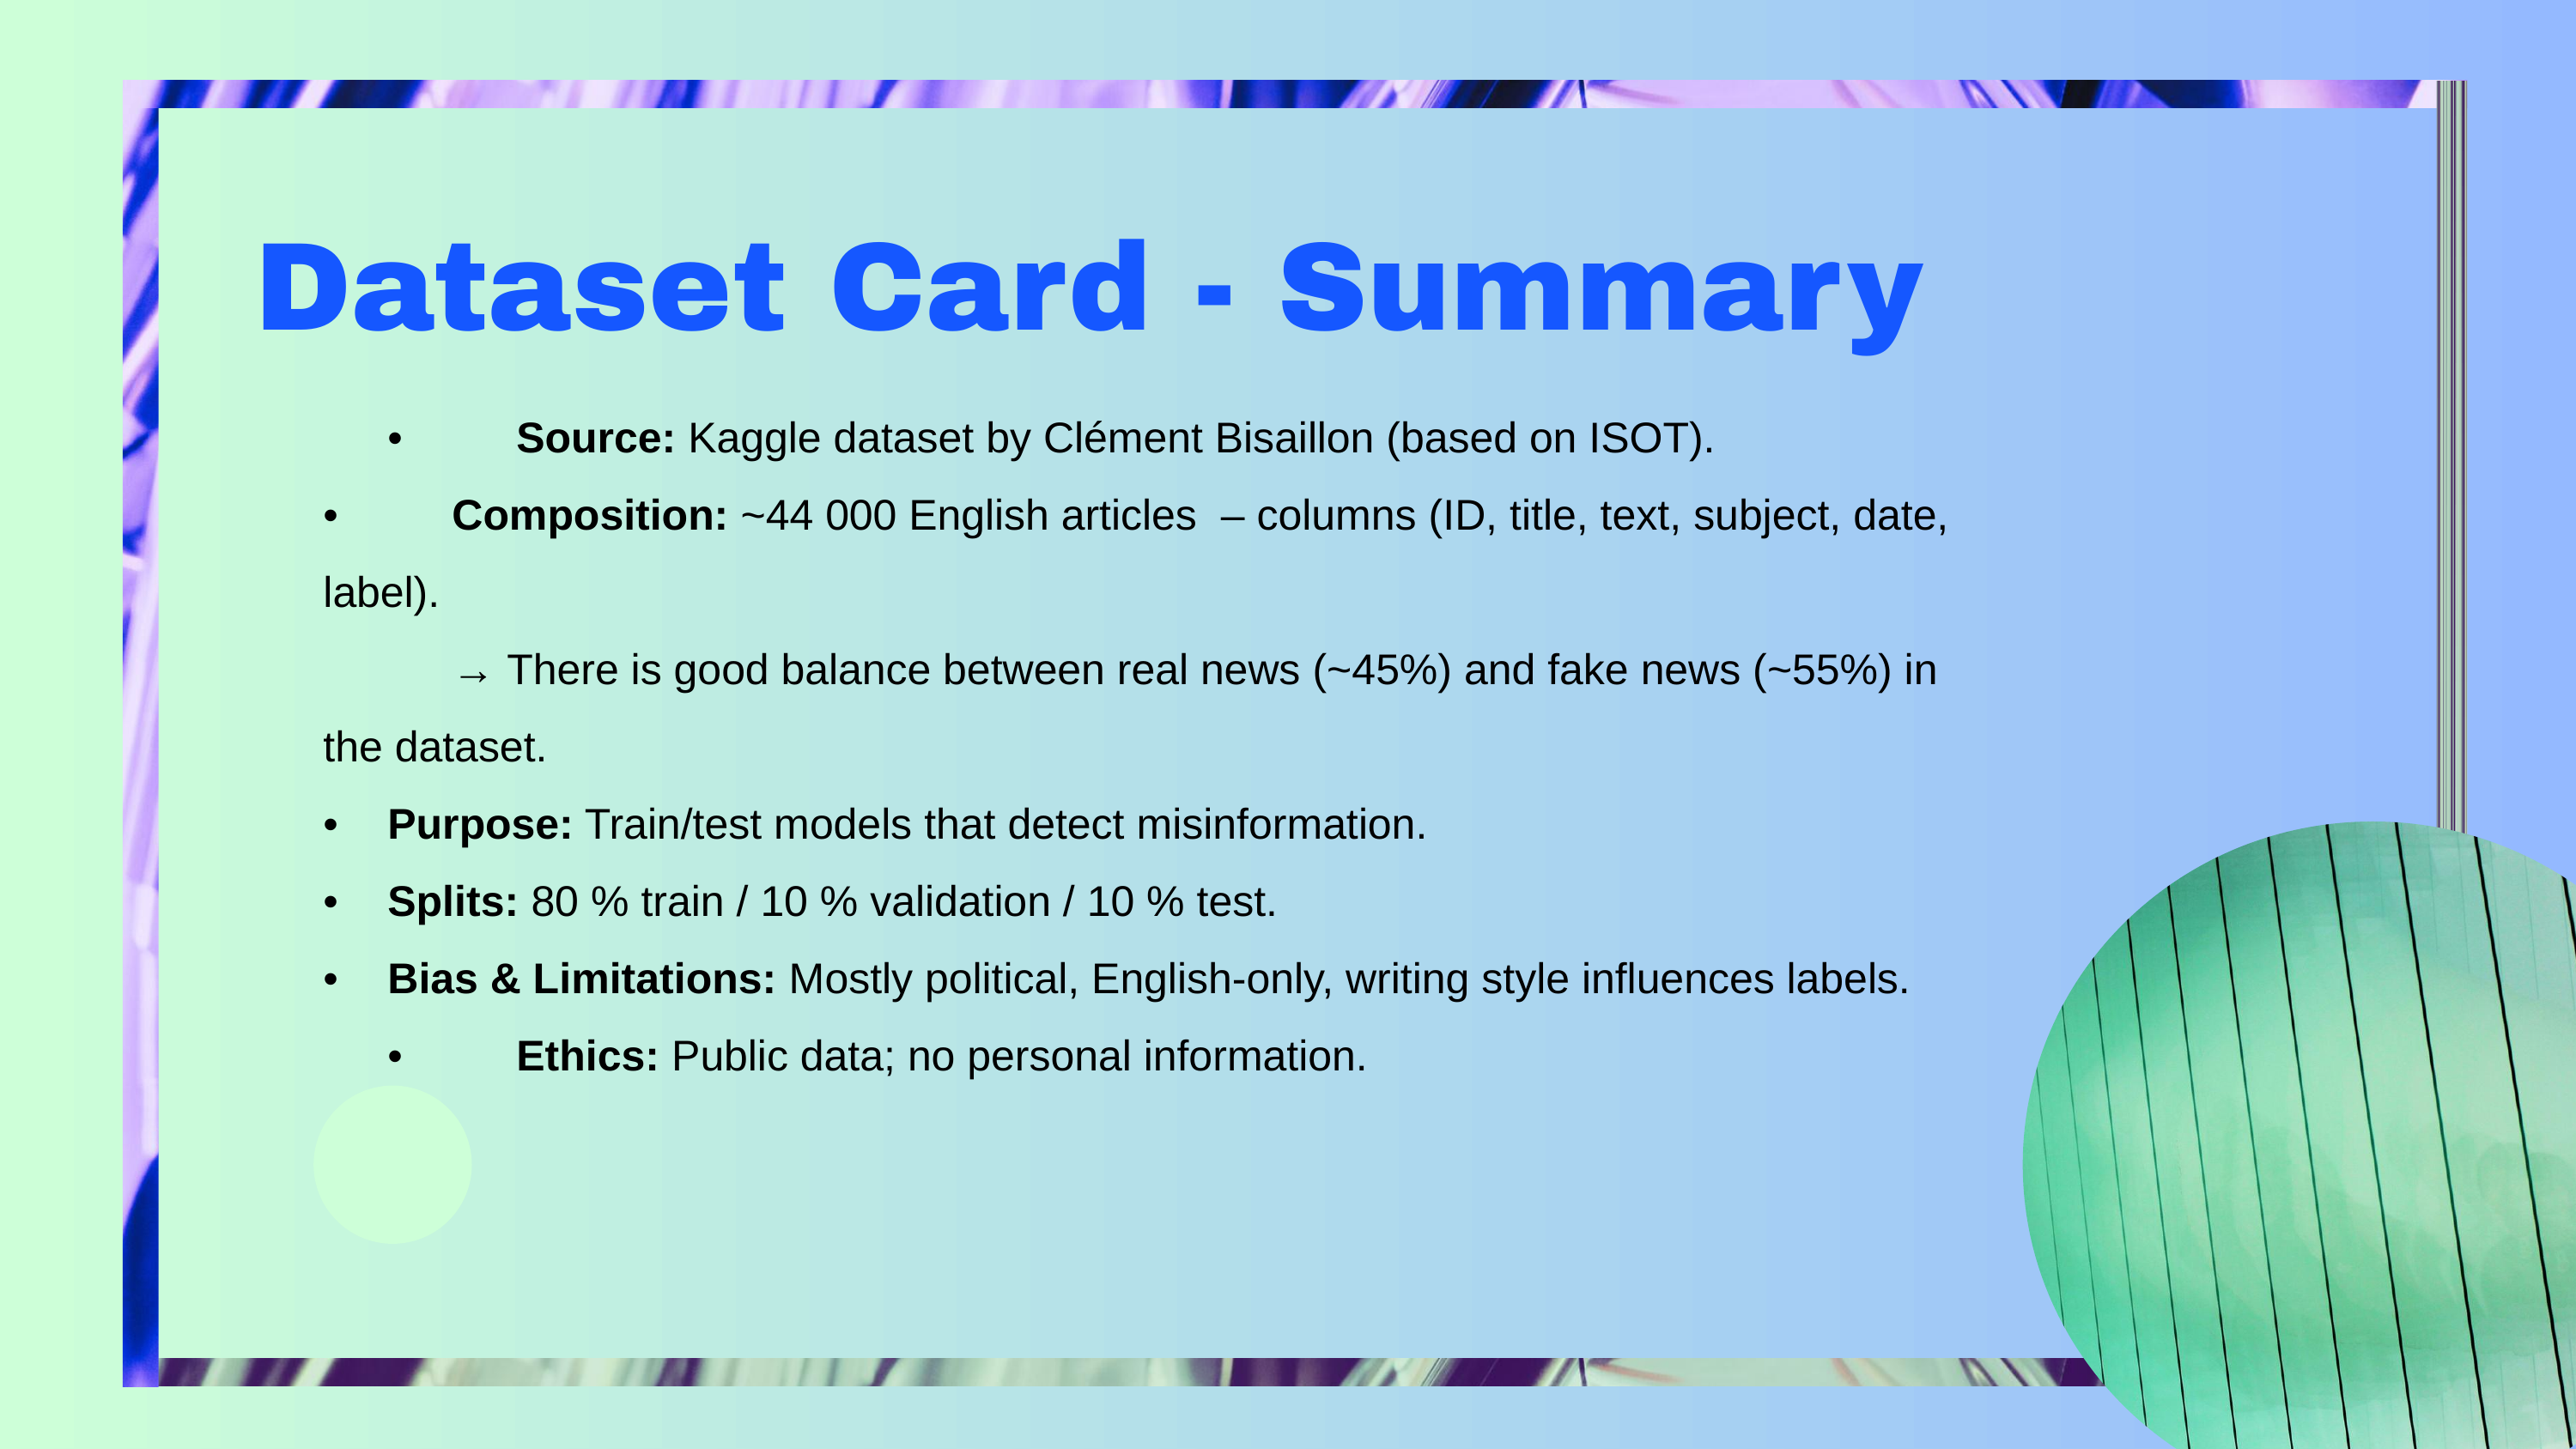

Dataset Card - Summary
	•	Source: Kaggle dataset by Clément Bisaillon (based on ISOT).
•	Composition: ~44 000 English articles  – columns (ID, title, text, subject, date, label).
	→ There is good balance between real news (~45%) and fake news (~55%) in the dataset.
•	Purpose: Train/test models that detect misinformation.
•	Splits: 80 % train / 10 % validation / 10 % test.
•	Bias & Limitations: Mostly political, English-only, writing style influences labels.
	•	Ethics: Public data; no personal information.